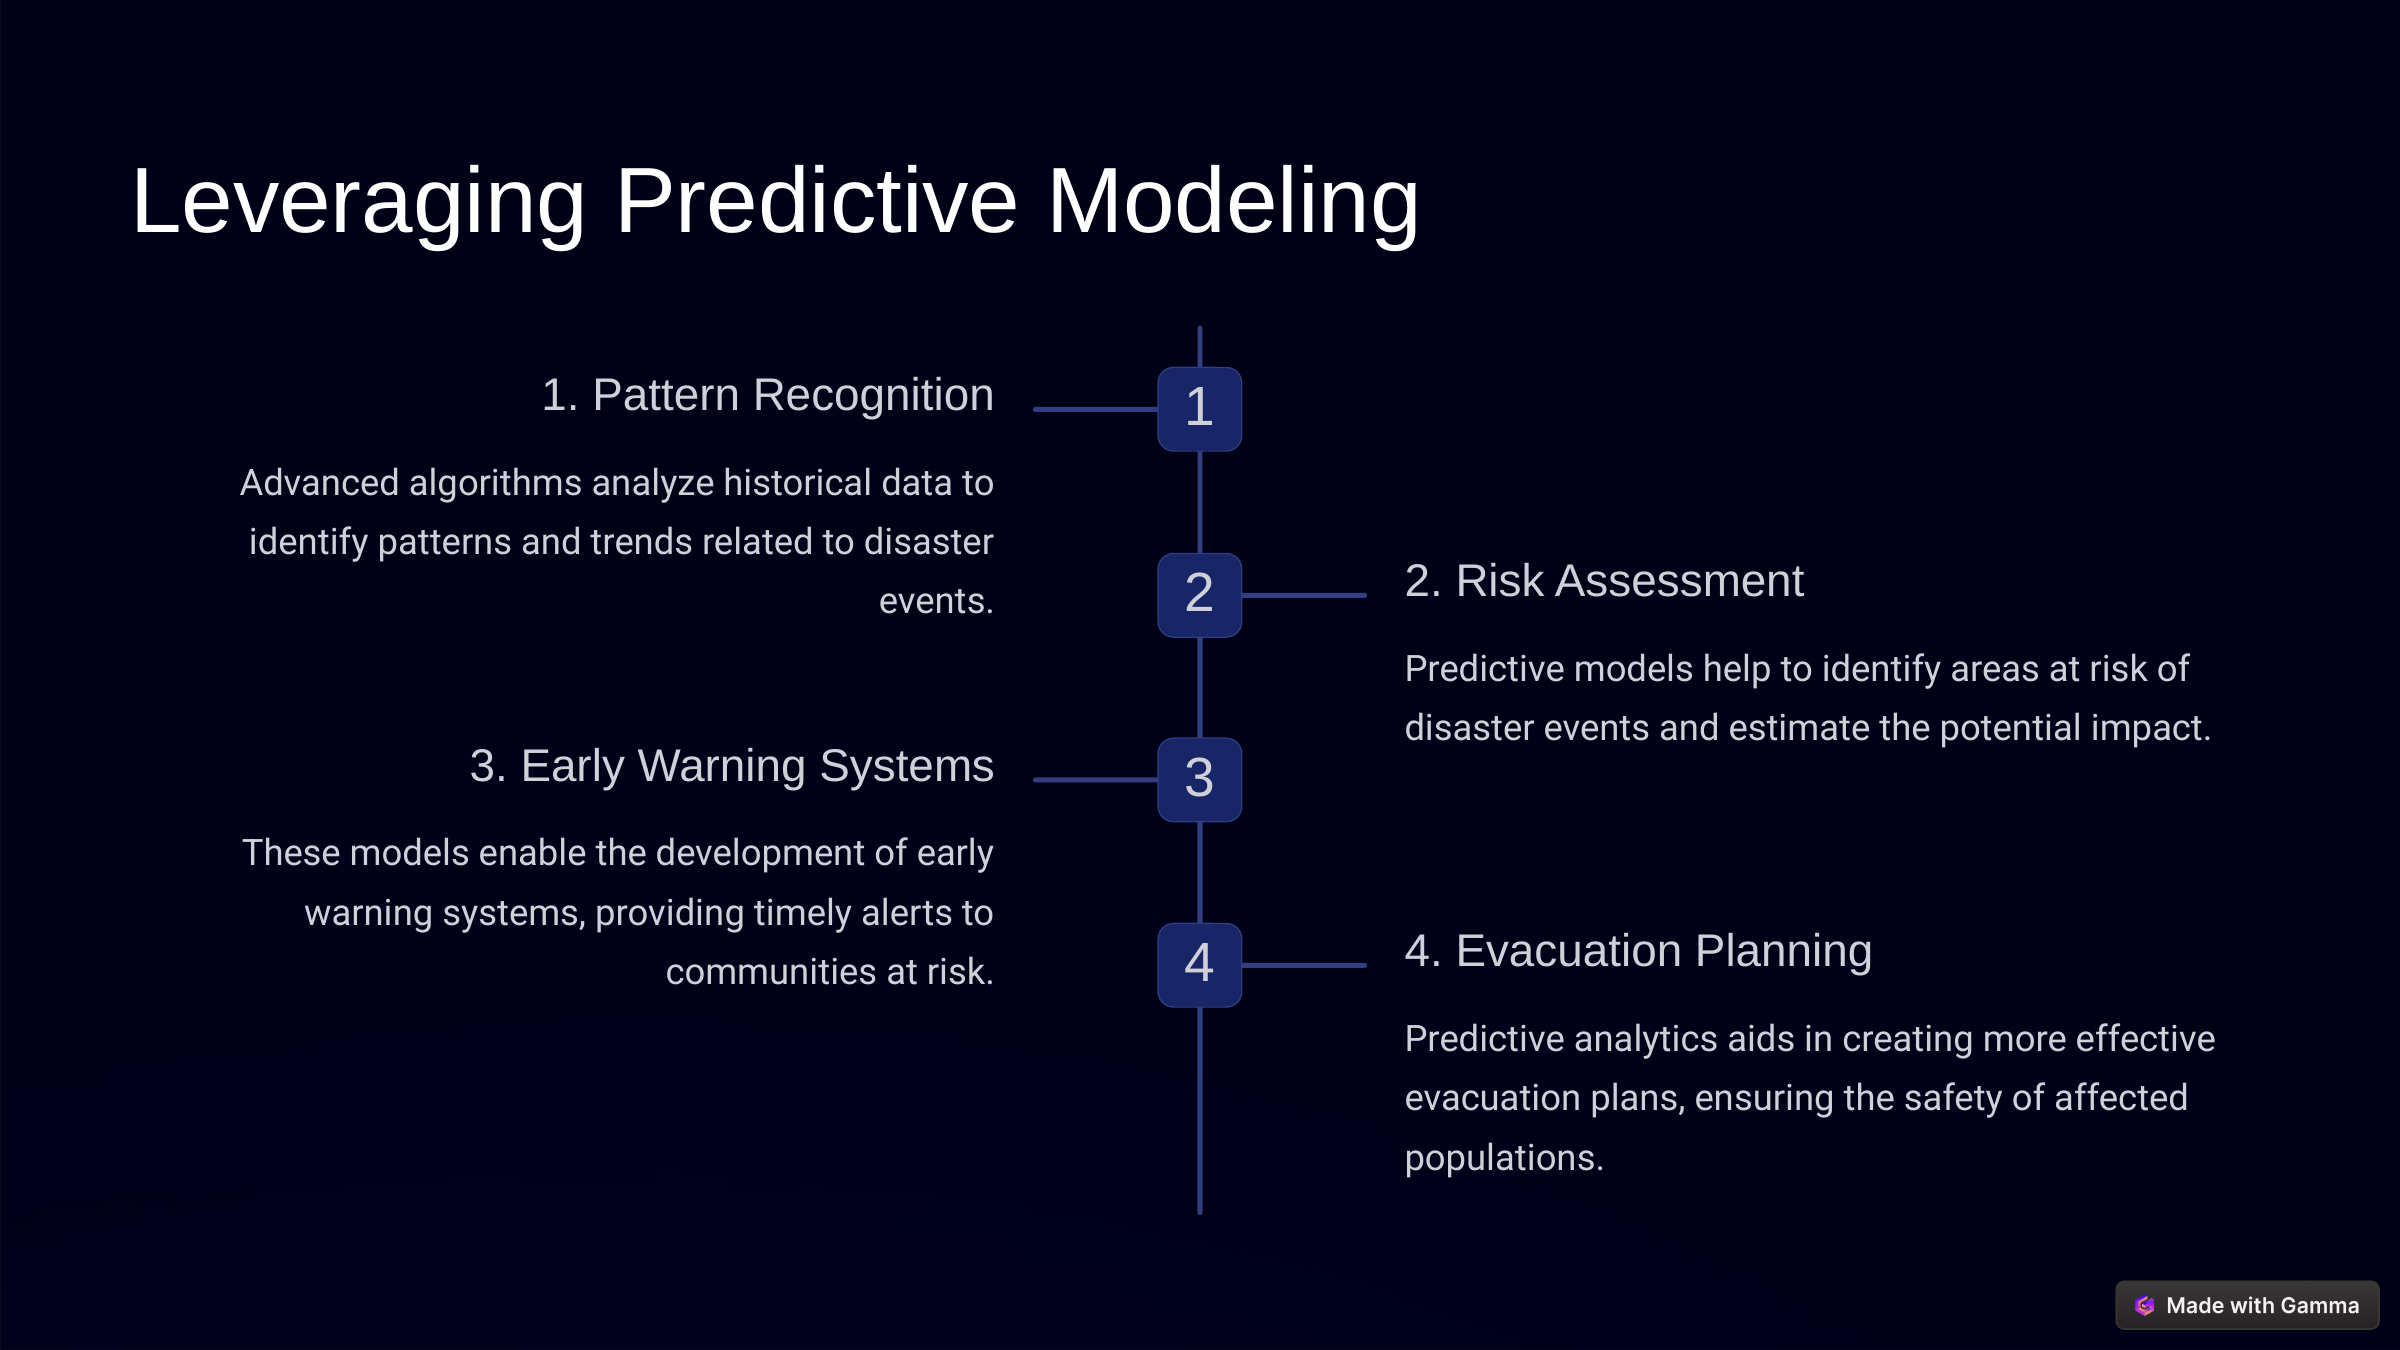

Leveraging Predictive Modeling

1. Pattern Recognition

1

Advanced algorithms analyze historical data to identify patterns and trends related to disaster events.
2. Risk Assessment

2

Predictive models help to identify areas at risk of disaster events and estimate the potential impact.
3. Early Warning Systems

3

These models enable the development of early warning systems, providing timely alerts to communities at risk.
4. Evacuation Planning

4

Predictive analytics aids in creating more effective evacuation plans, ensuring the safety of affected populations.